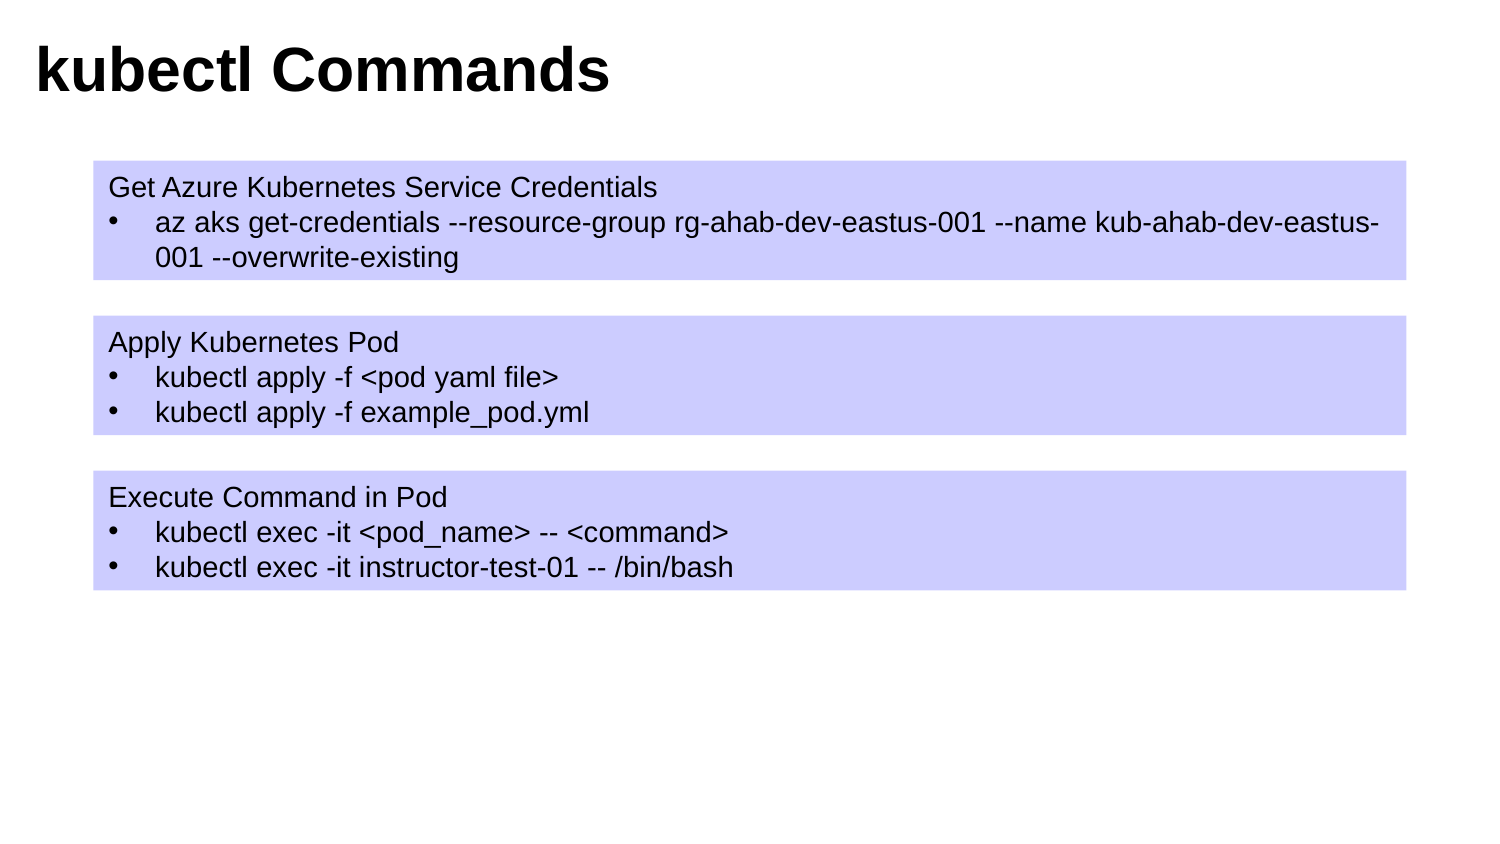

# kubectl Commands
Get Azure Kubernetes Service Credentials
az aks get-credentials --resource-group rg-ahab-dev-eastus-001 --name kub-ahab-dev-eastus-001 --overwrite-existing
Apply Kubernetes Pod
kubectl apply -f <pod yaml file>
kubectl apply -f example_pod.yml
Execute Command in Pod
kubectl exec -it <pod_name> -- <command>
kubectl exec -it instructor-test-01 -- /bin/bash